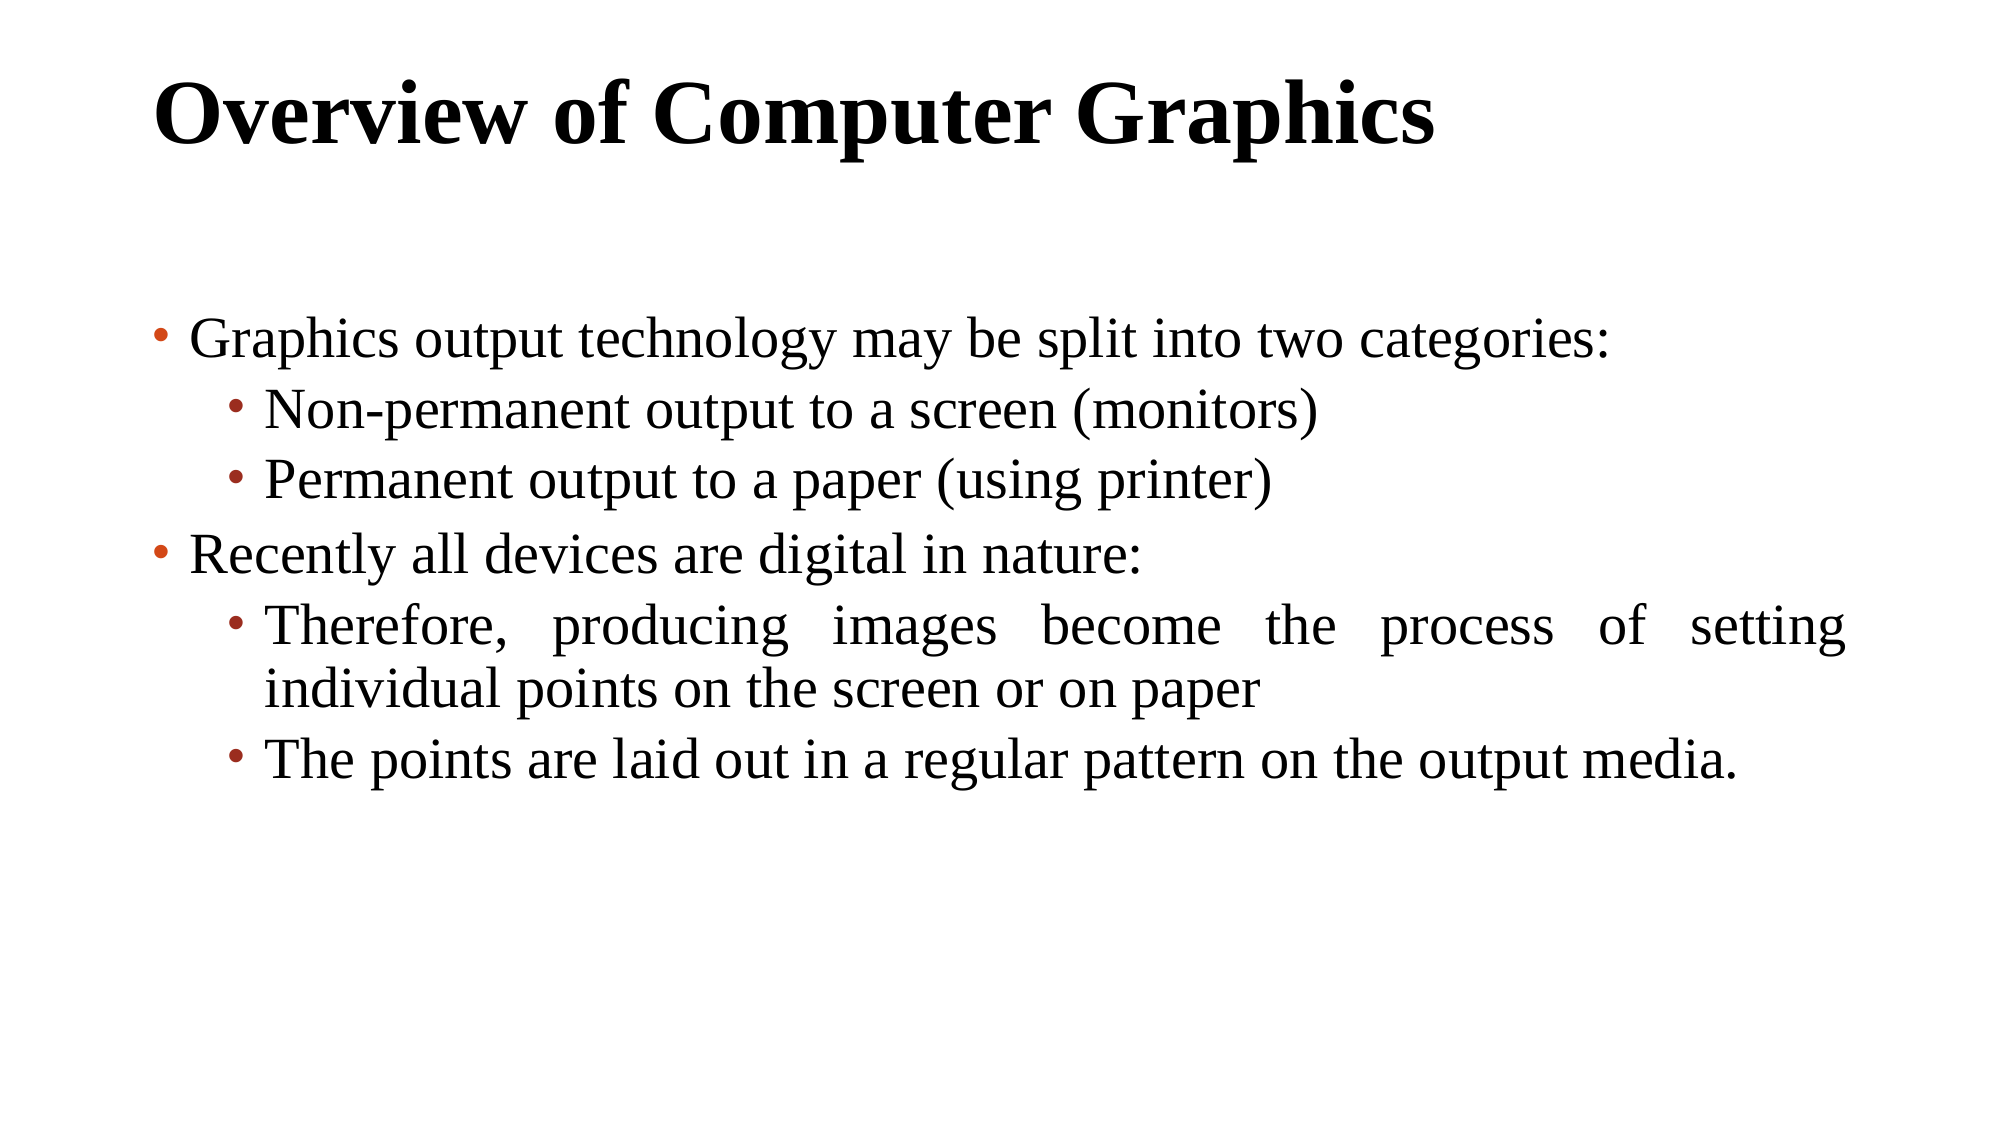

# Overview of Computer Graphics
Graphics output technology may be split into two categories:
Non-permanent output to a screen (monitors)
Permanent output to a paper (using printer)
Recently all devices are digital in nature:
Therefore, producing images become the process of setting individual points on the screen or on paper
The points are laid out in a regular pattern on the output media.